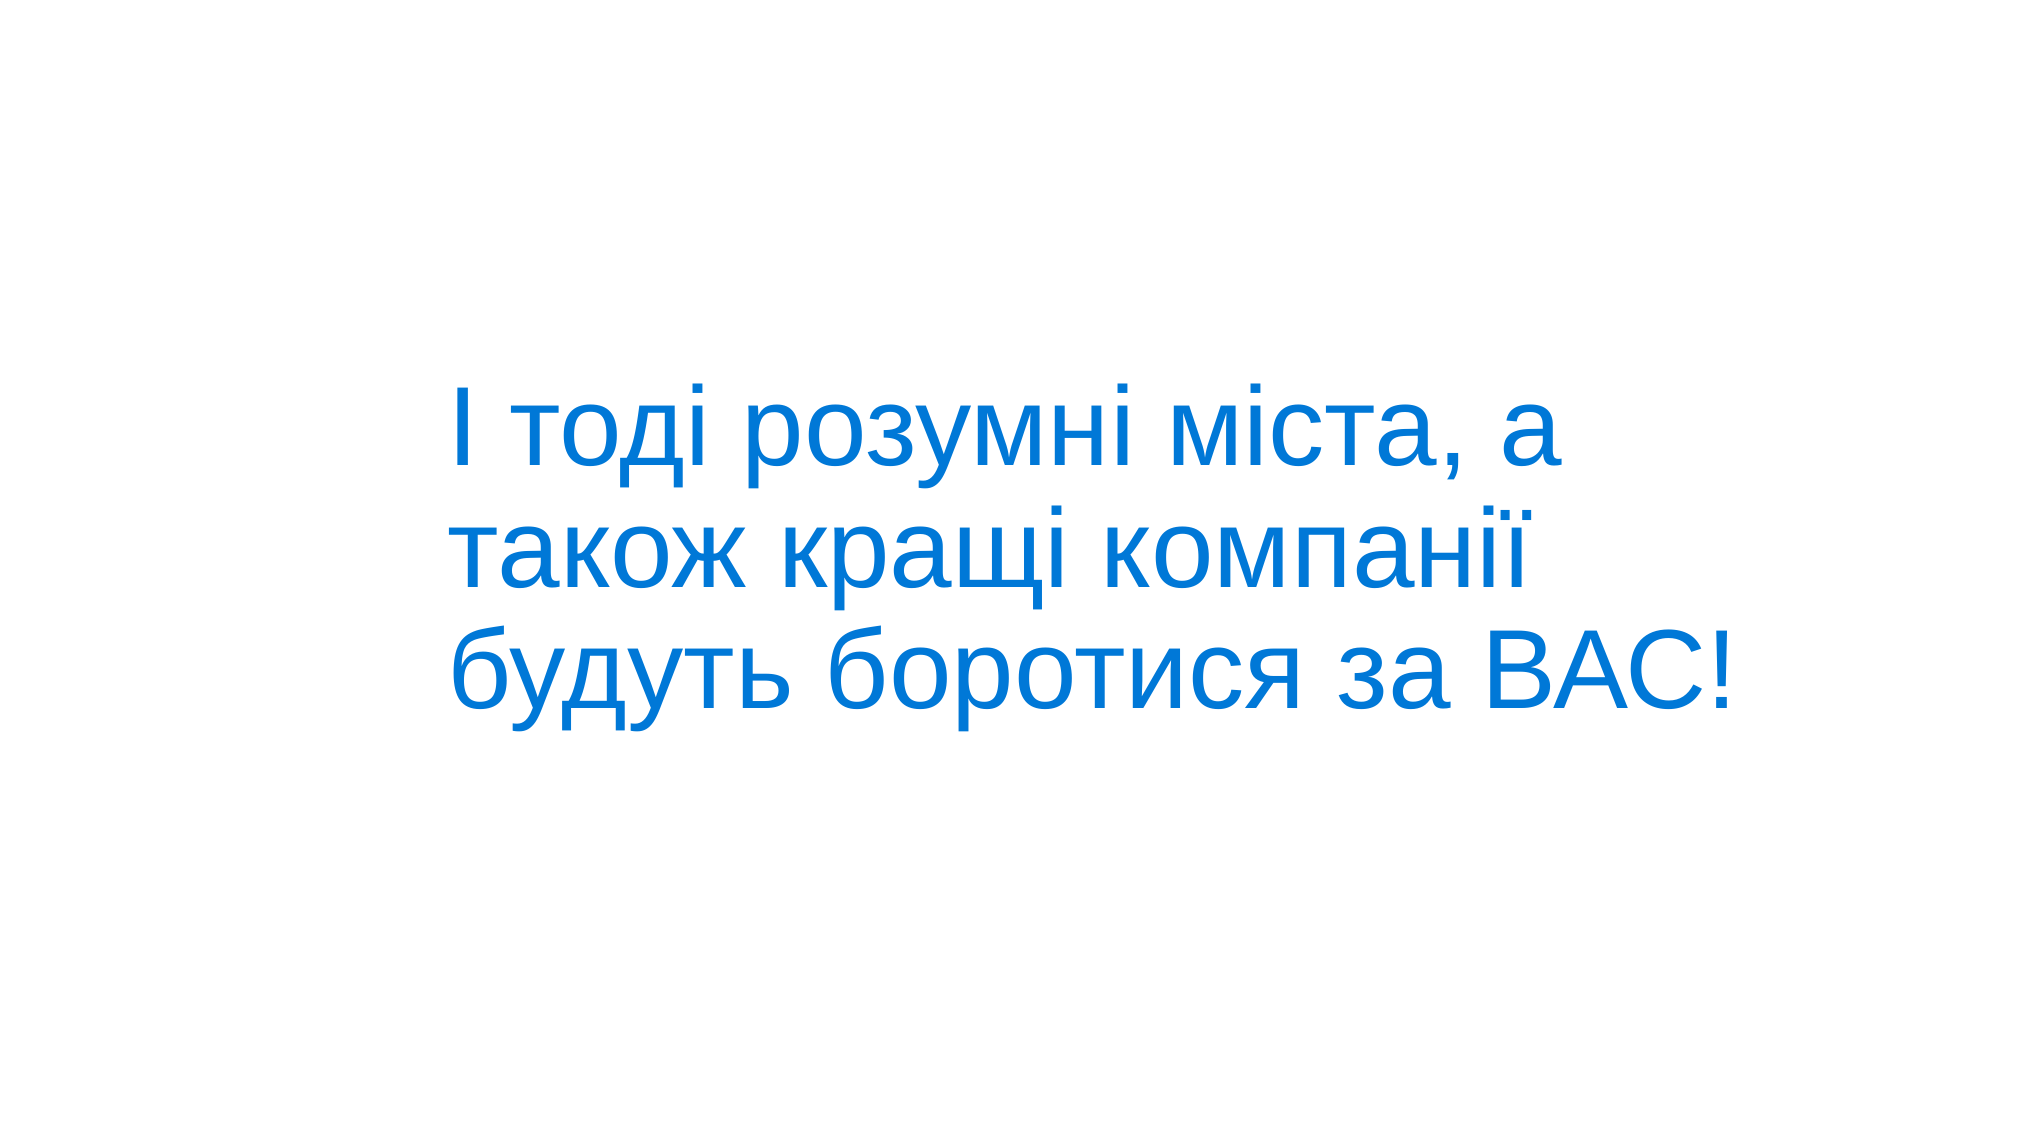

І тоді розумні міста, а також кращі компанії будуть боротися за ВАС!